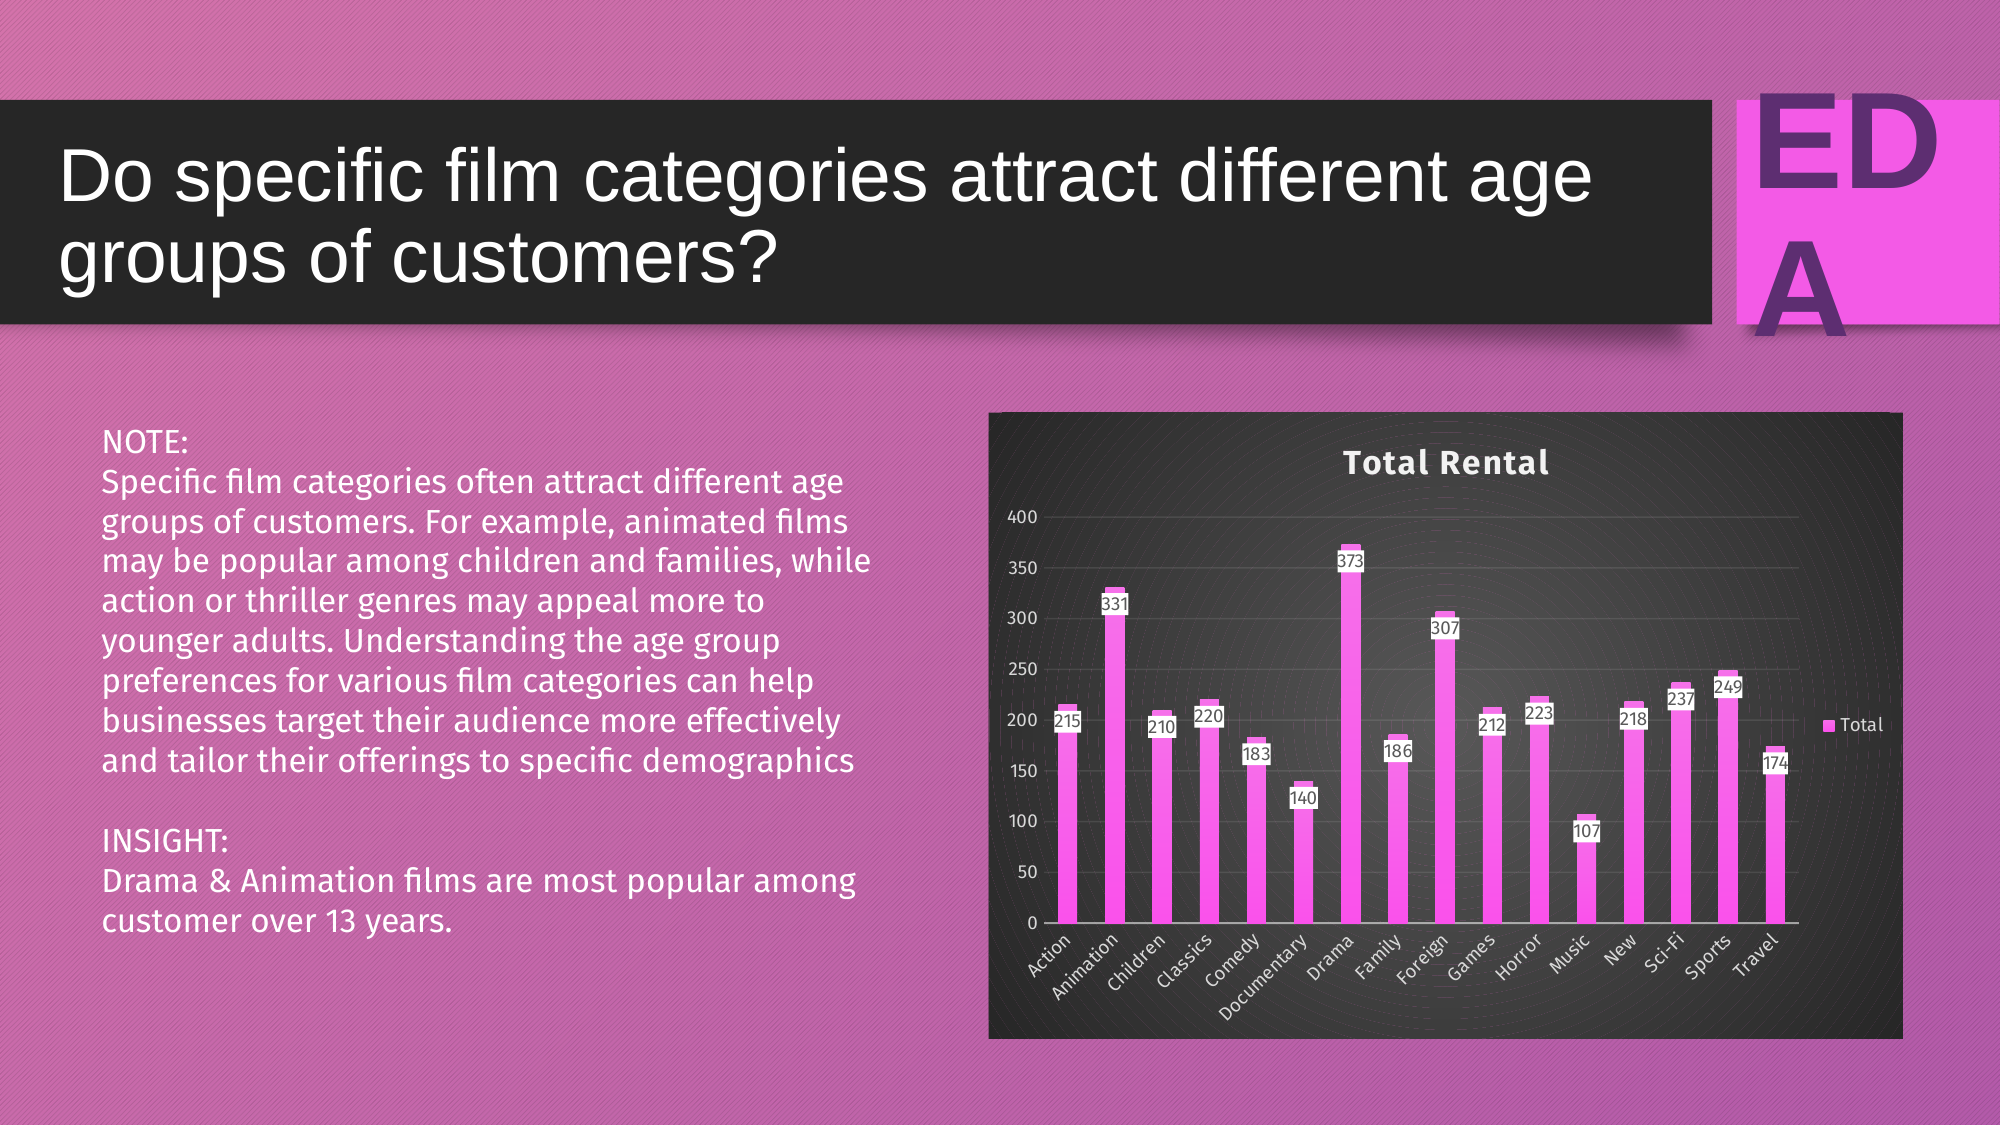

EDA
# Do specific film categories attract different age groups of customers?
NOTE:
Specific film categories often attract different age groups of customers. For example, animated films may be popular among children and families, while action or thriller genres may appeal more to younger adults. Understanding the age group preferences for various film categories can help businesses target their audience more effectively and tailor their offerings to specific demographics

INSIGHT:
Drama & Animation films are most popular among customer over 13 years.

### Chart: Total Rental

| Category | Total |
|---|---|
| Action | 215.0 |
| Animation | 331.0 |
| Children | 210.0 |
| Classics | 220.0 |
| Comedy | 183.0 |
| Documentary | 140.0 |
| Drama | 373.0 |
| Family | 186.0 |
| Foreign | 307.0 |
| Games | 212.0 |
| Horror | 223.0 |
| Music | 107.0 |
| New | 218.0 |
| Sci-Fi | 237.0 |
| Sports | 249.0 |
| Travel | 174.0 |